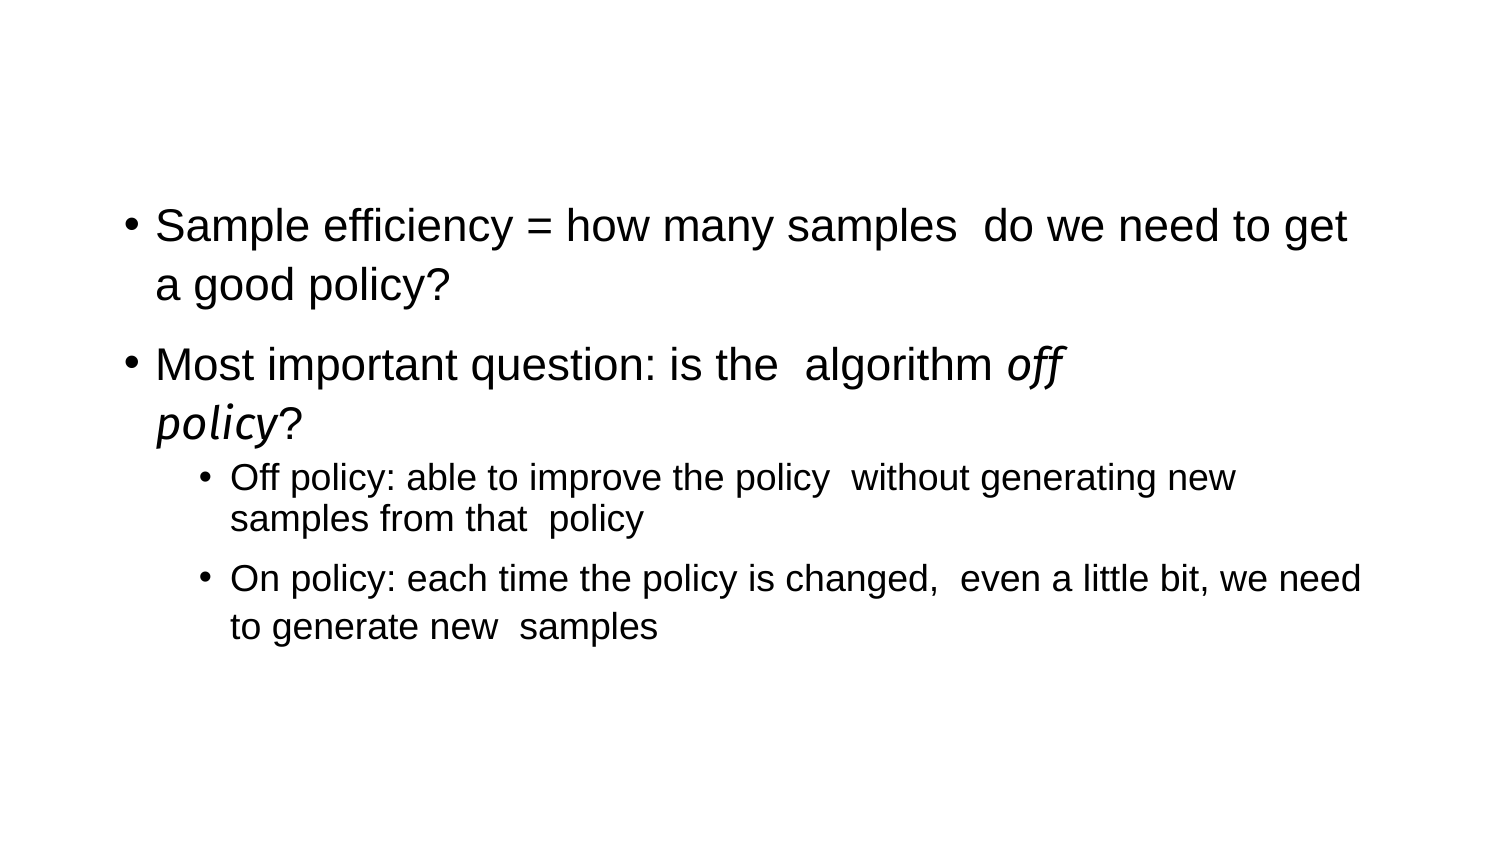

Sample efficiency = how many samples  do we need to get a good policy?
Most important question: is the  algorithm off policy?
Off policy: able to improve the policy  without generating new samples from that  policy
On policy: each time the policy is changed,  even a little bit, we need to generate new  samples